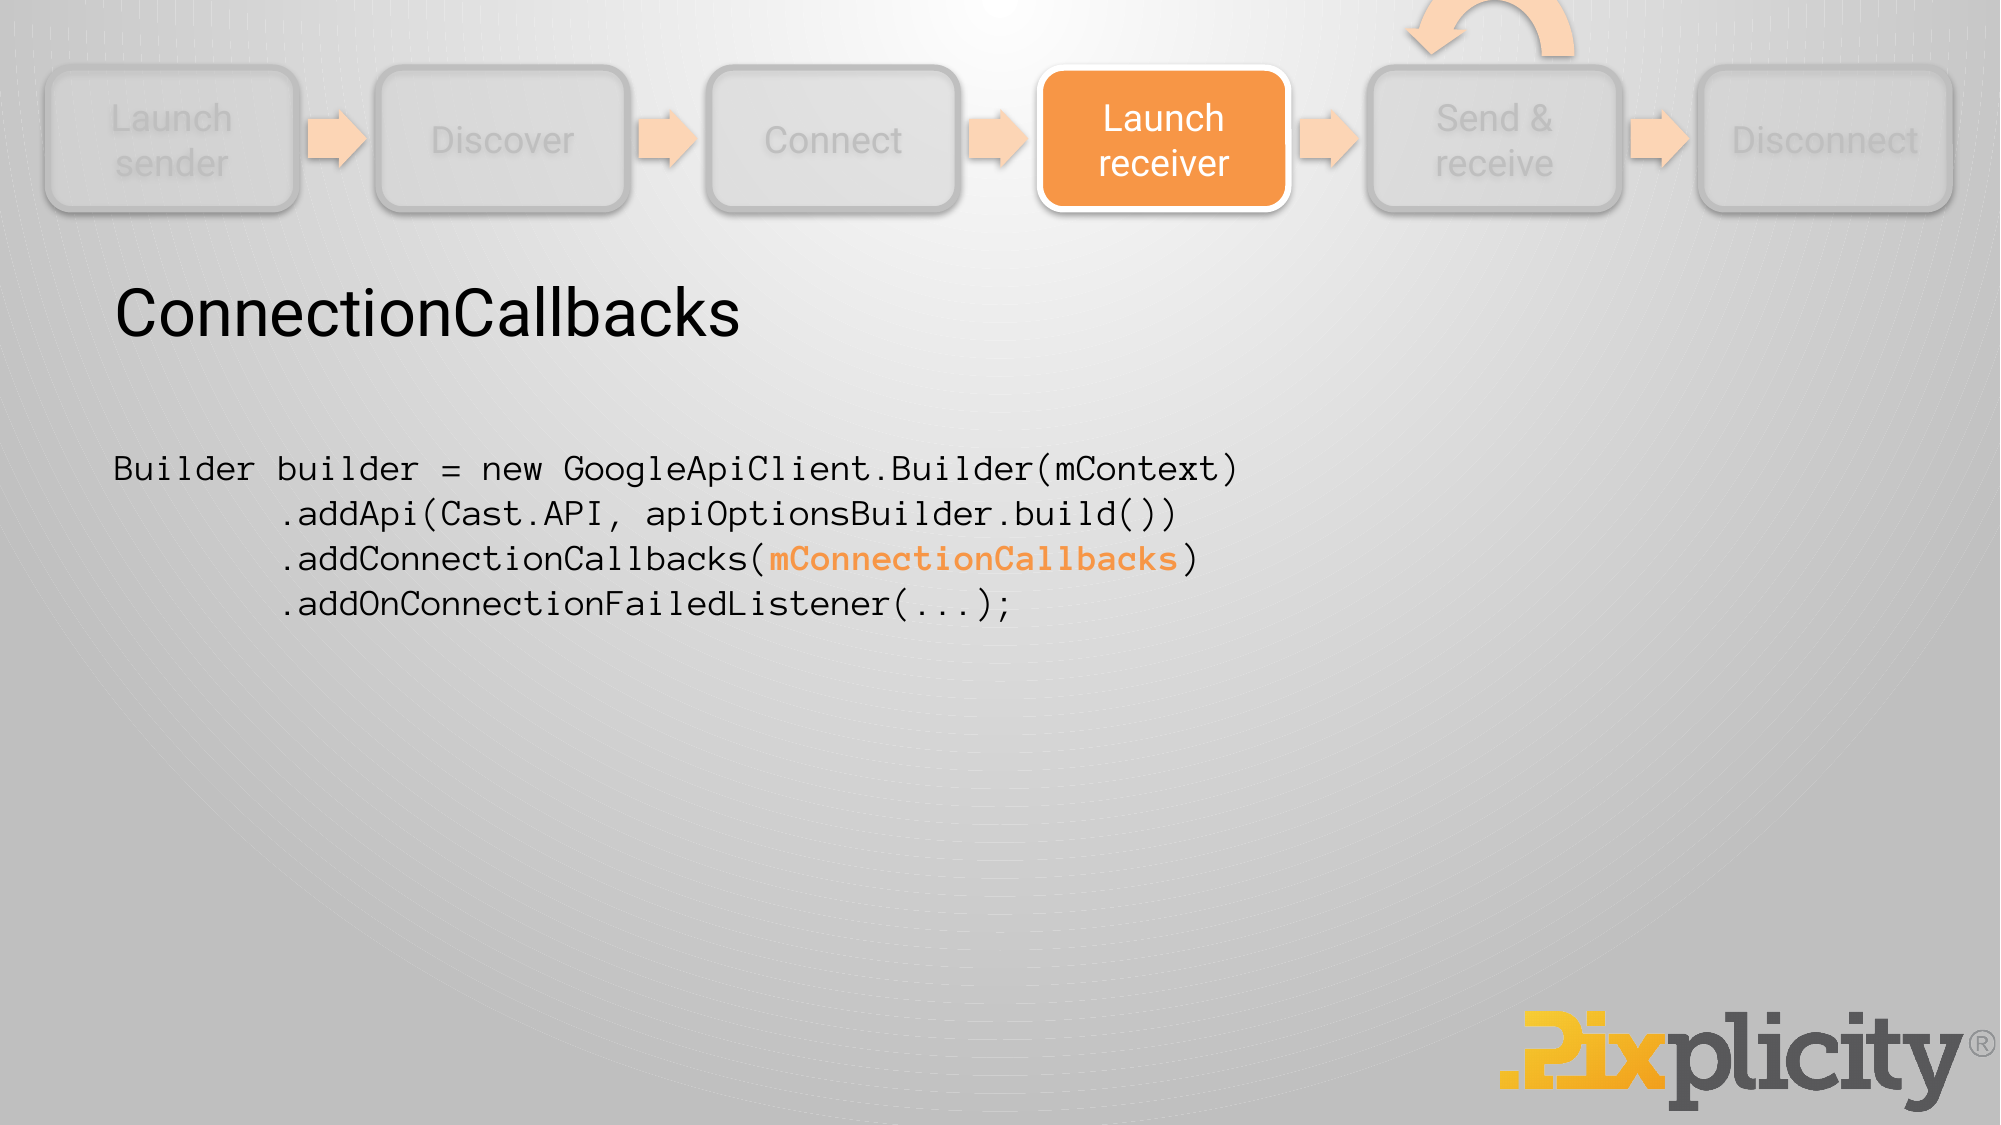

Builder builder = new GoogleApiClient.Builder(mContext)
        .addApi(Cast.API, apiOptionsBuilder.build())
        .addConnectionCallbacks(mConnectionCallbacks)
        .addOnConnectionFailedListener(...);
ConnectionCallbacks